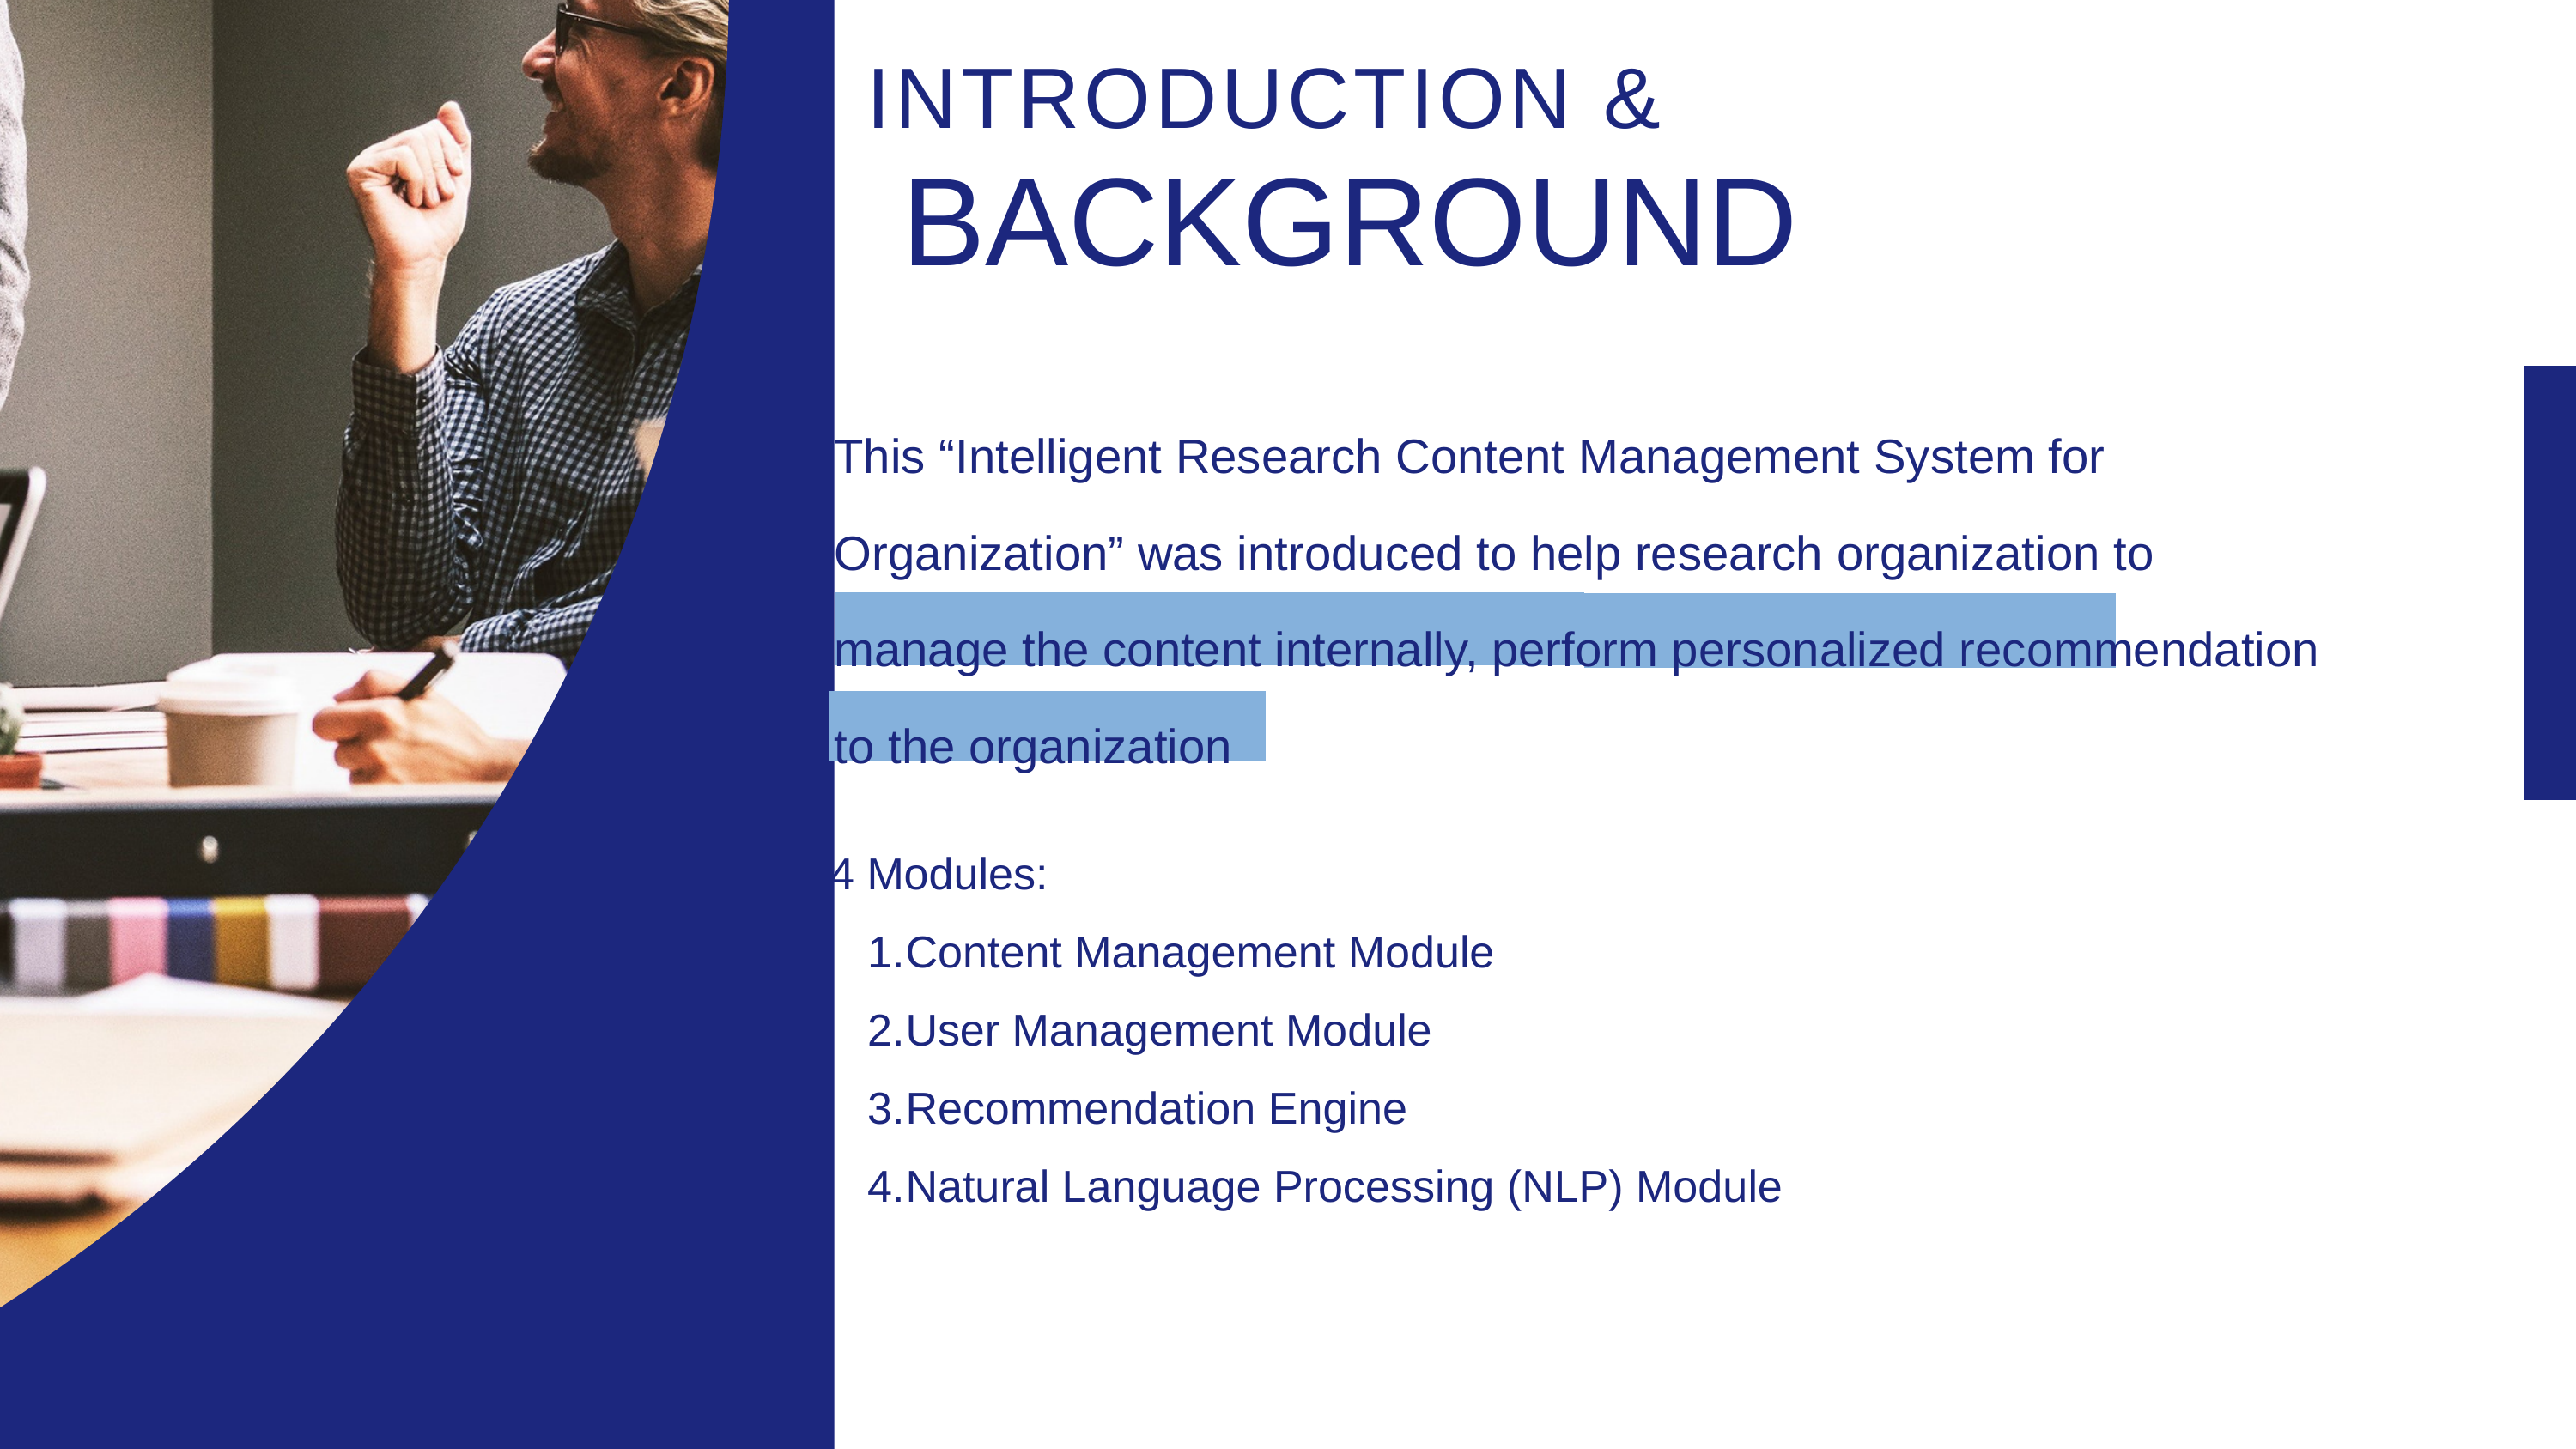

INTRODUCTION &
 BACKGROUND

This “Intelligent Research Content Management System for Organization” was introduced to help research organization to manage the content internally, perform personalized recommendation to the organization

4 Modules:
Content Management Module
User Management Module
Recommendation Engine
Natural Language Processing (NLP) Module